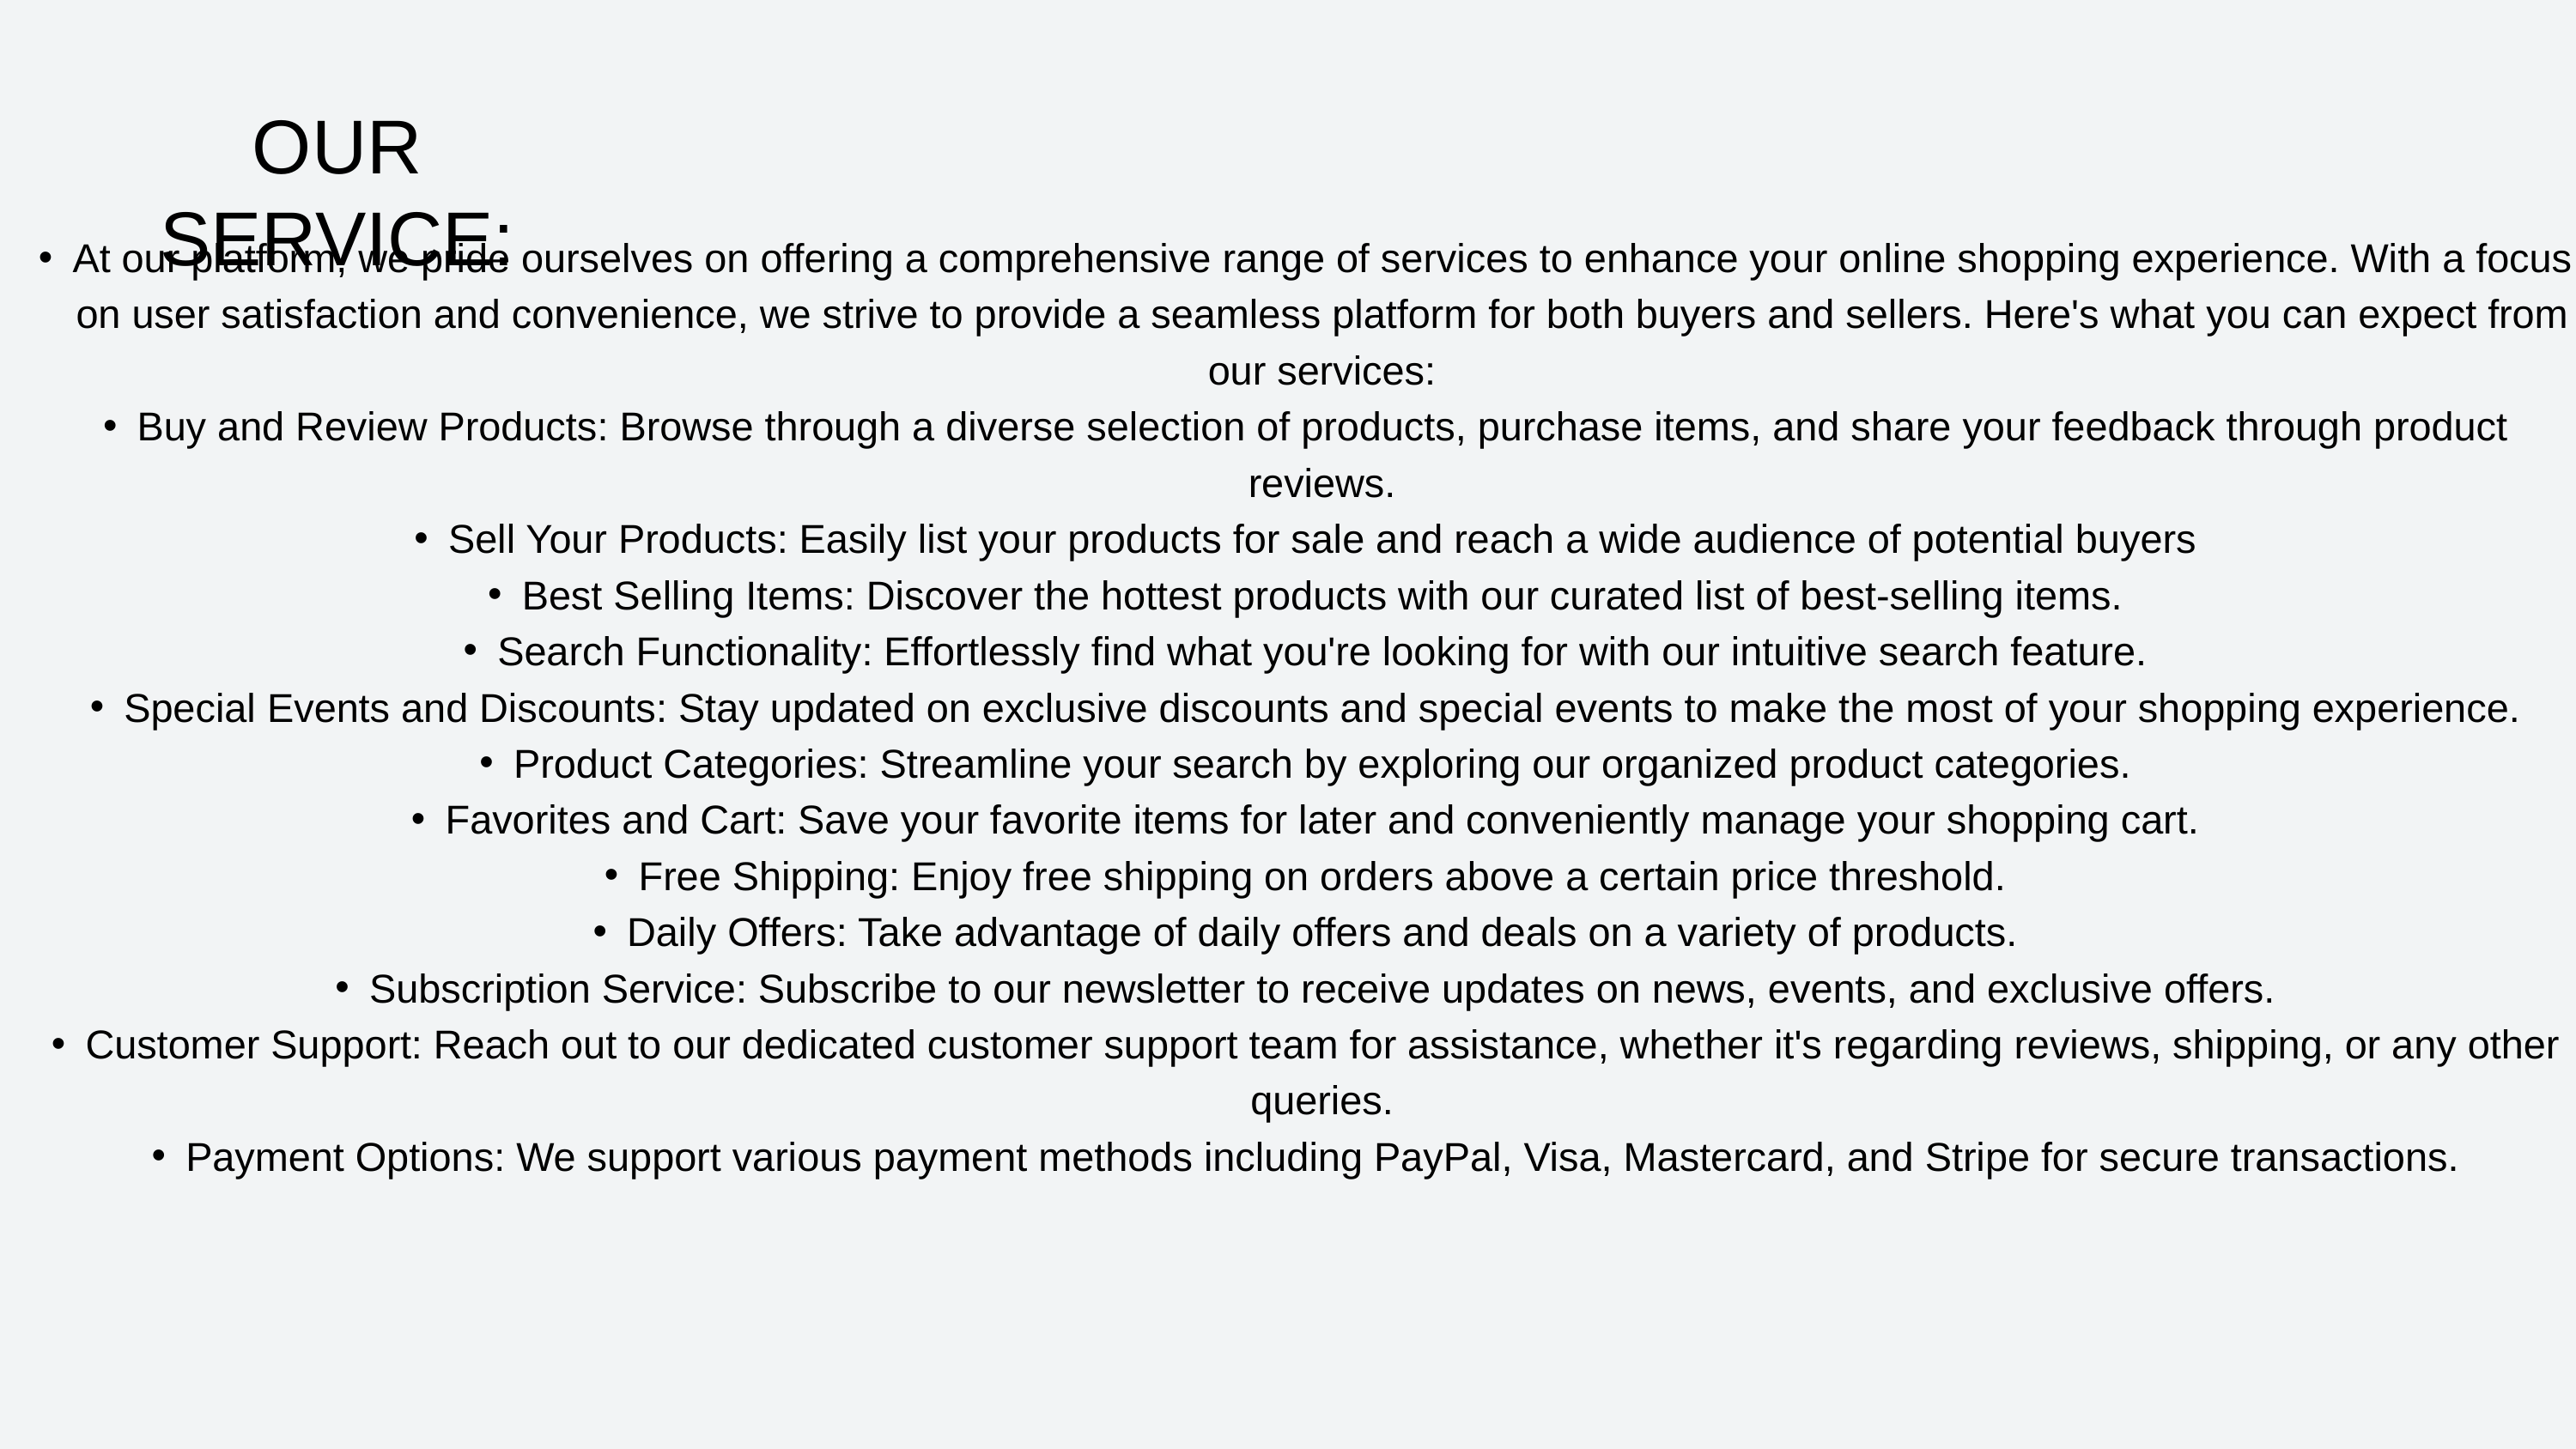

OUR SERVICE:
At our platform, we pride ourselves on offering a comprehensive range of services to enhance your online shopping experience. With a focus on user satisfaction and convenience, we strive to provide a seamless platform for both buyers and sellers. Here's what you can expect from our services:
Buy and Review Products: Browse through a diverse selection of products, purchase items, and share your feedback through product reviews.
Sell Your Products: Easily list your products for sale and reach a wide audience of potential buyers
Best Selling Items: Discover the hottest products with our curated list of best-selling items.
Search Functionality: Effortlessly find what you're looking for with our intuitive search feature.
Special Events and Discounts: Stay updated on exclusive discounts and special events to make the most of your shopping experience.
Product Categories: Streamline your search by exploring our organized product categories.
Favorites and Cart: Save your favorite items for later and conveniently manage your shopping cart.
Free Shipping: Enjoy free shipping on orders above a certain price threshold.
Daily Offers: Take advantage of daily offers and deals on a variety of products.
Subscription Service: Subscribe to our newsletter to receive updates on news, events, and exclusive offers.
Customer Support: Reach out to our dedicated customer support team for assistance, whether it's regarding reviews, shipping, or any other queries.
Payment Options: We support various payment methods including PayPal, Visa, Mastercard, and Stripe for secure transactions.